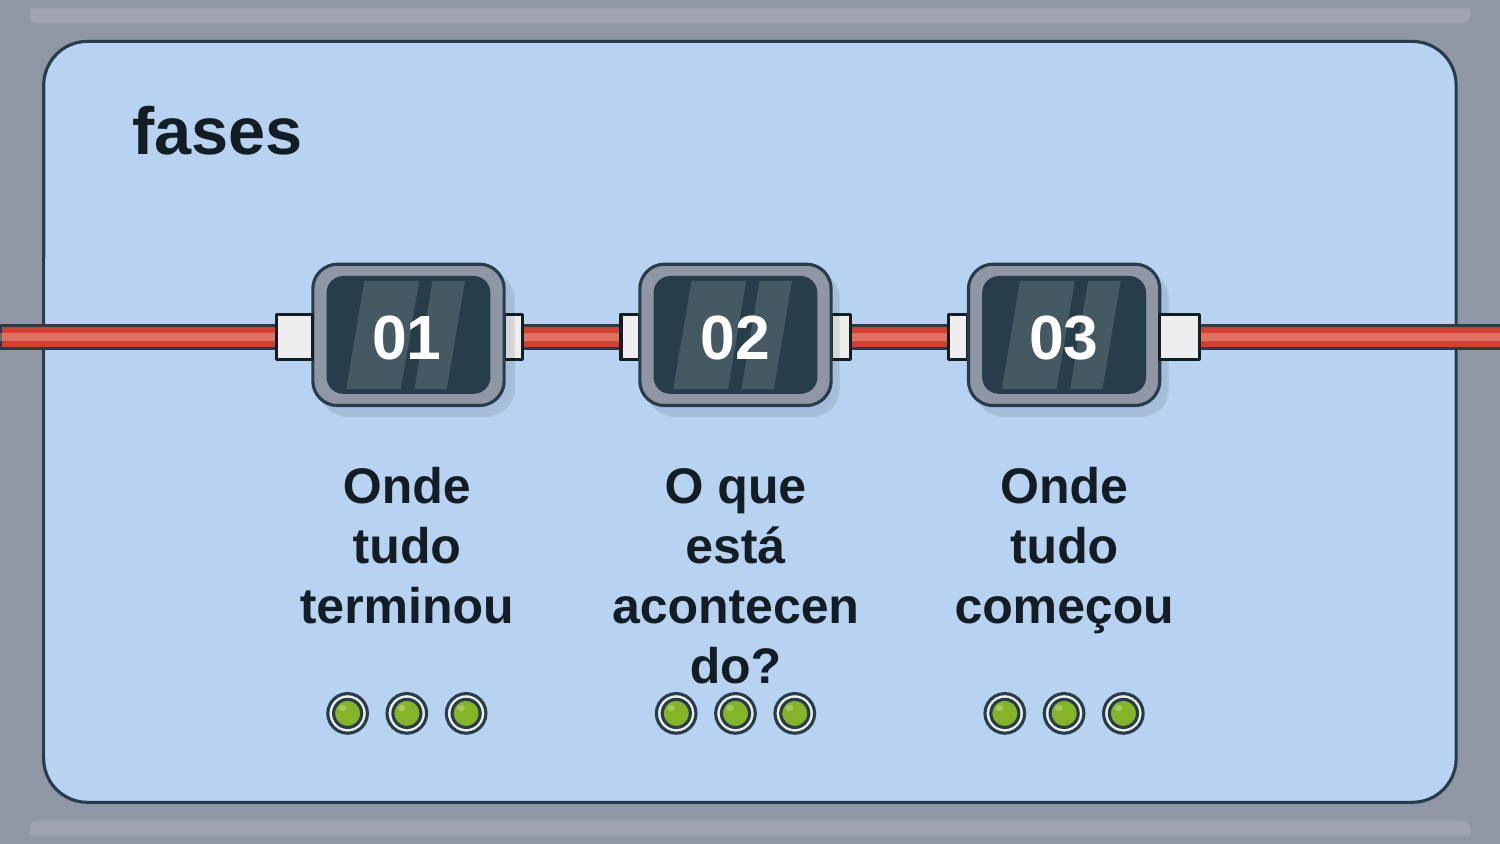

# fases

01
02
03

Onde tudo terminou
O que está acontecendo?
Onde tudo começou